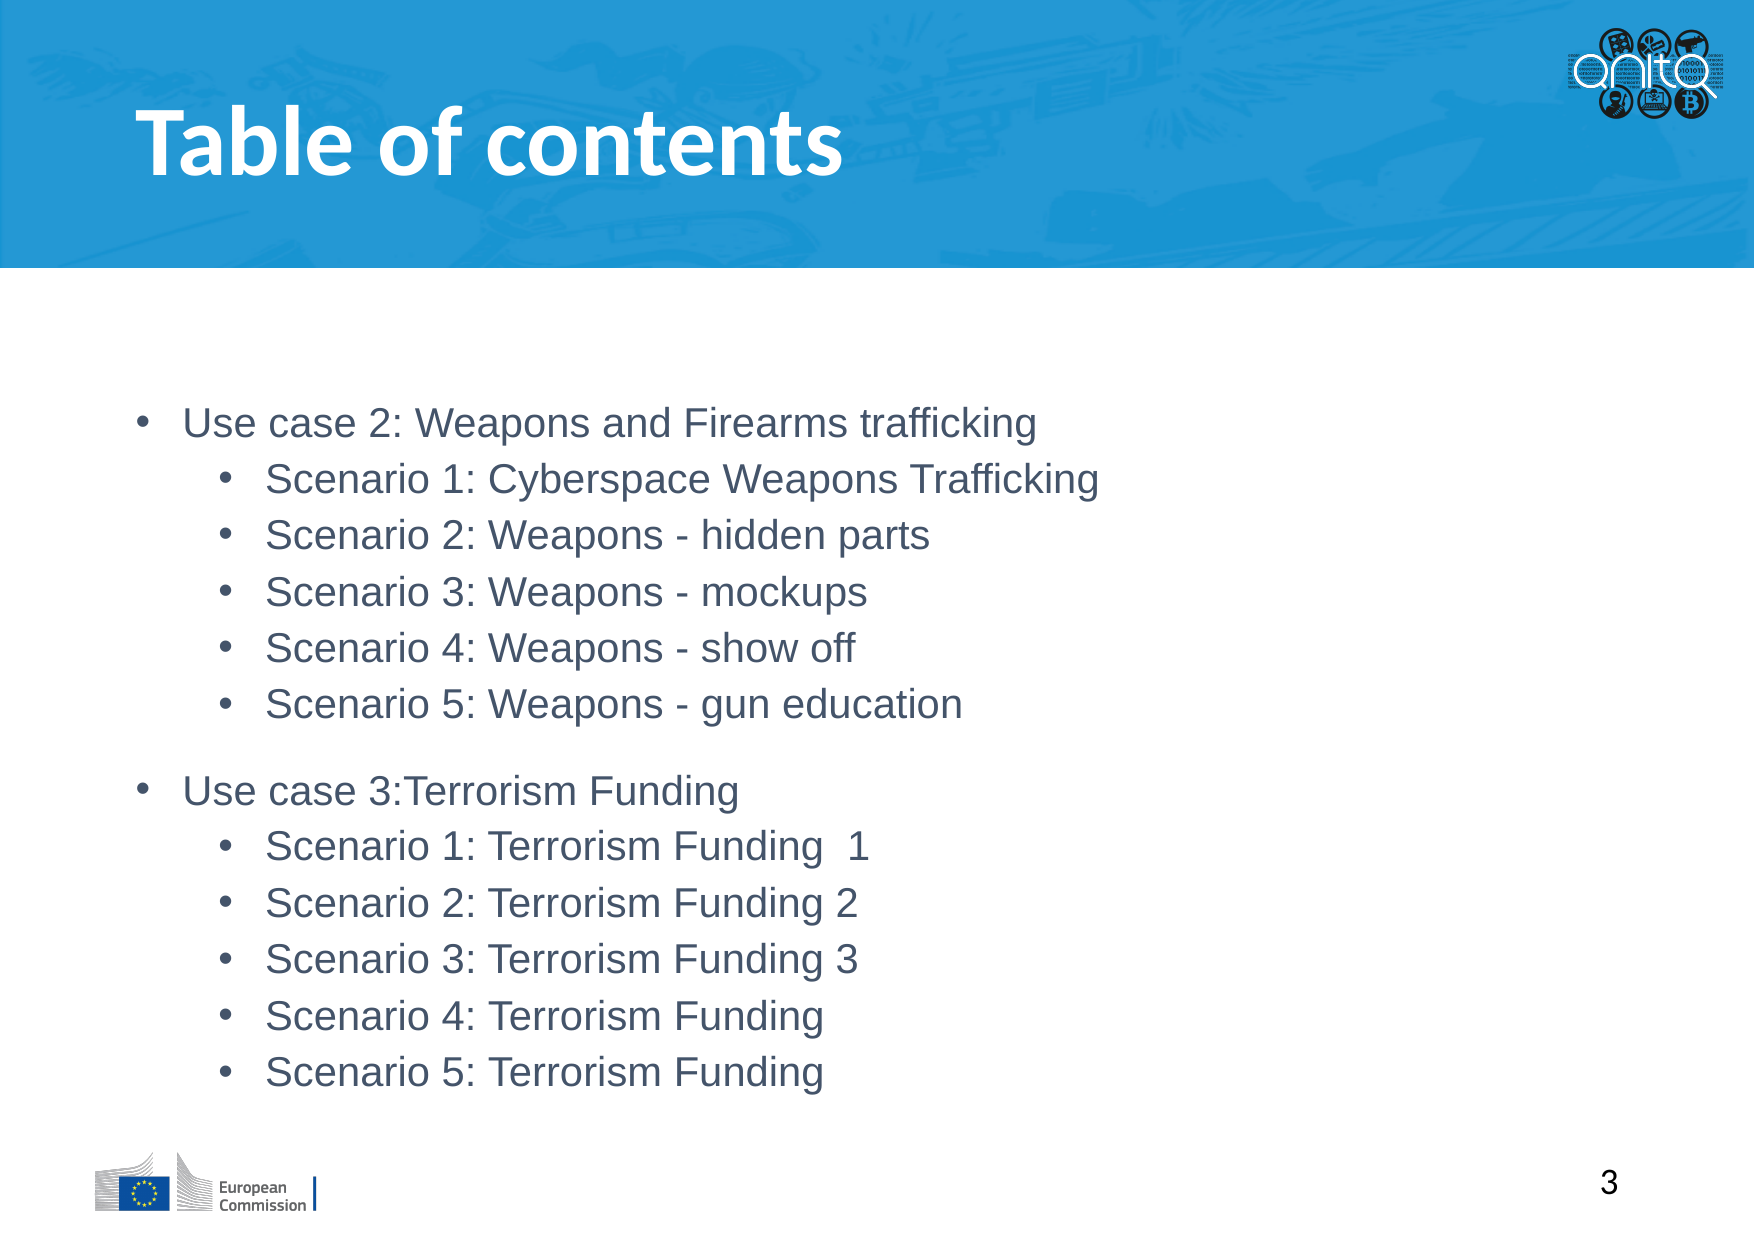

Table of contents
Use case 2: Weapons and Firearms trafficking
Scenario 1: Cyberspace Weapons Trafficking
Scenario 2: Weapons - hidden parts
Scenario 3: Weapons - mockups
Scenario 4: Weapons - show off
Scenario 5: Weapons - gun education
Use case 3:Terrorism Funding
Scenario 1: Terrorism Funding  1
Scenario 2: Terrorism Funding 2
Scenario 3: Terrorism Funding 3
Scenario 4: Terrorism Funding
Scenario 5: Terrorism Funding
3